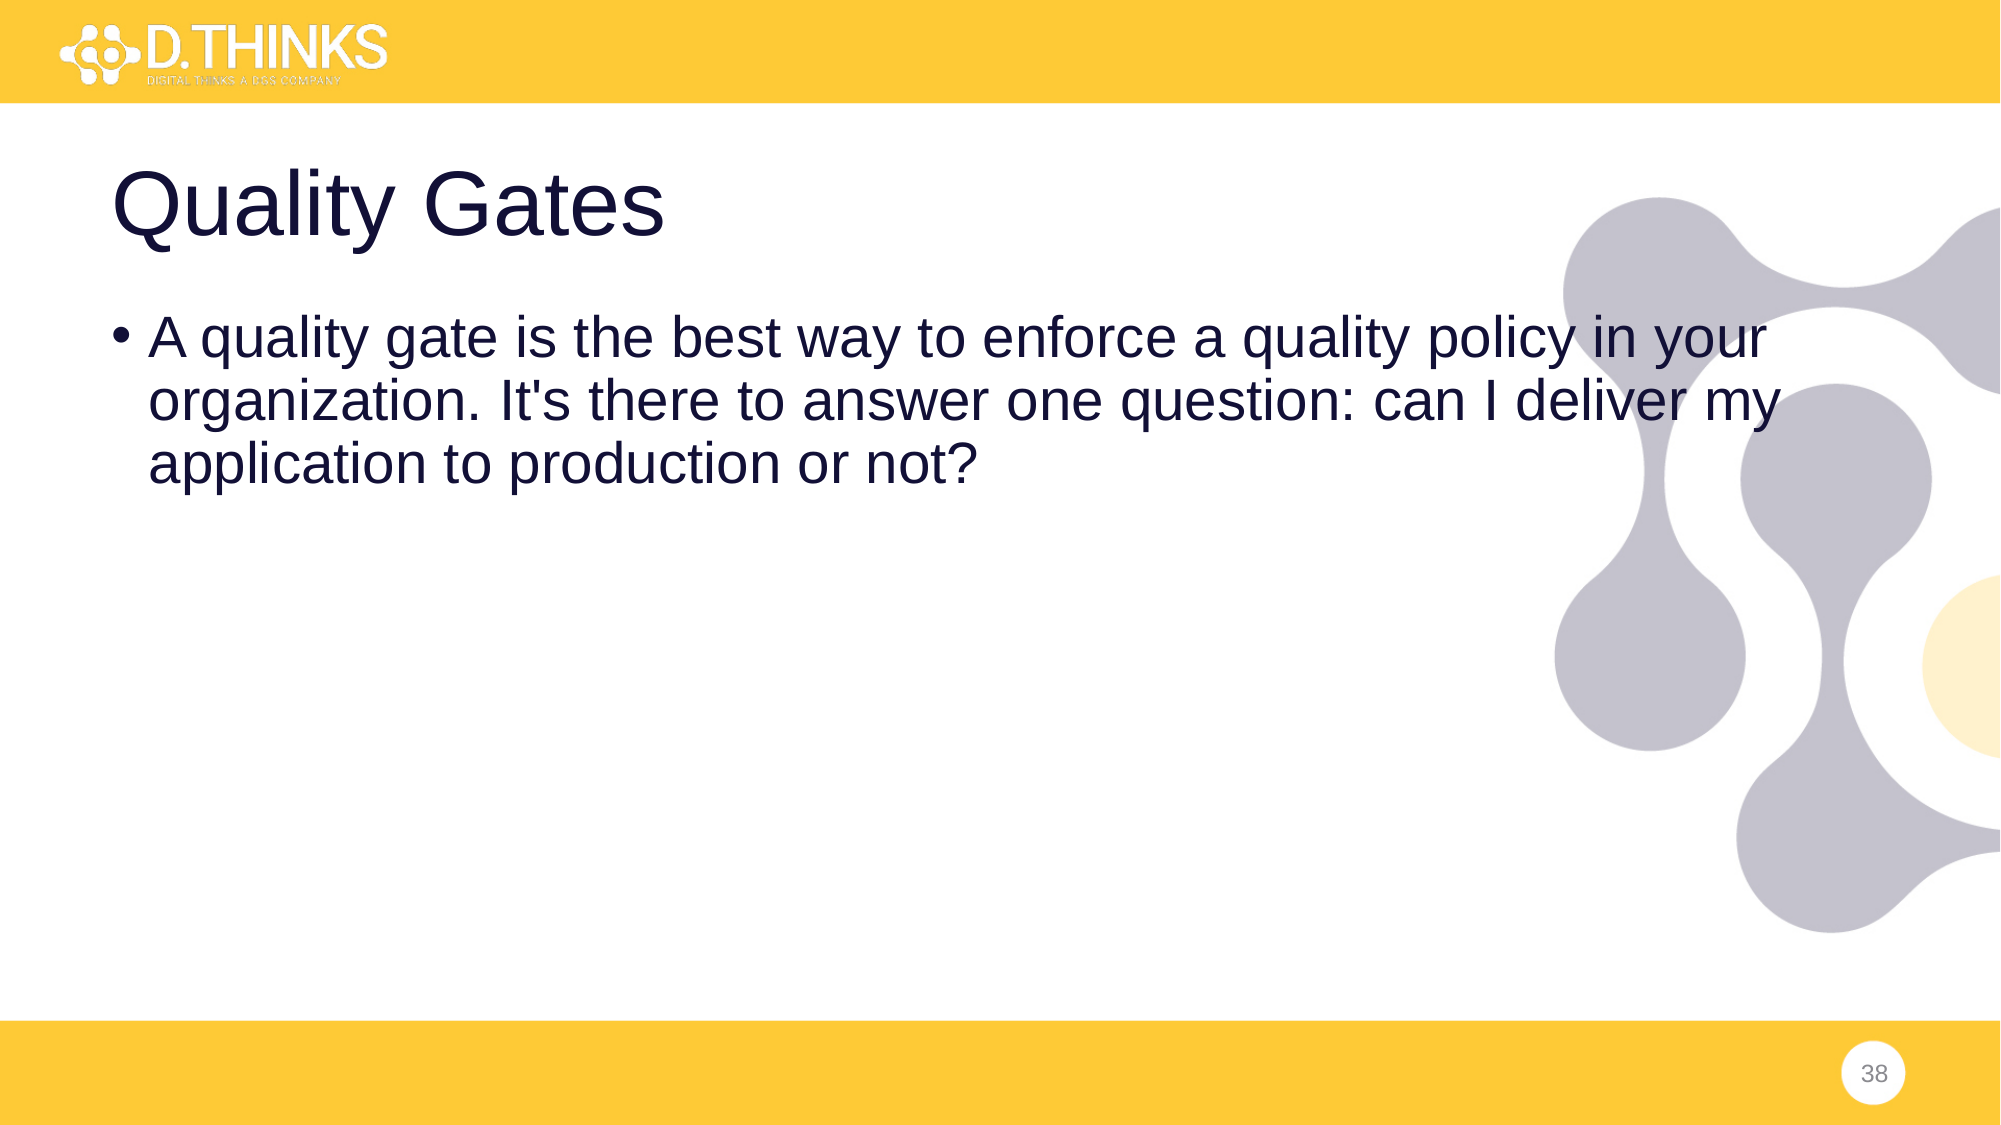

# Quality Gates
A quality gate is the best way to enforce a quality policy in your organization. It's there to answer one question: can I deliver my application to production or not?

38